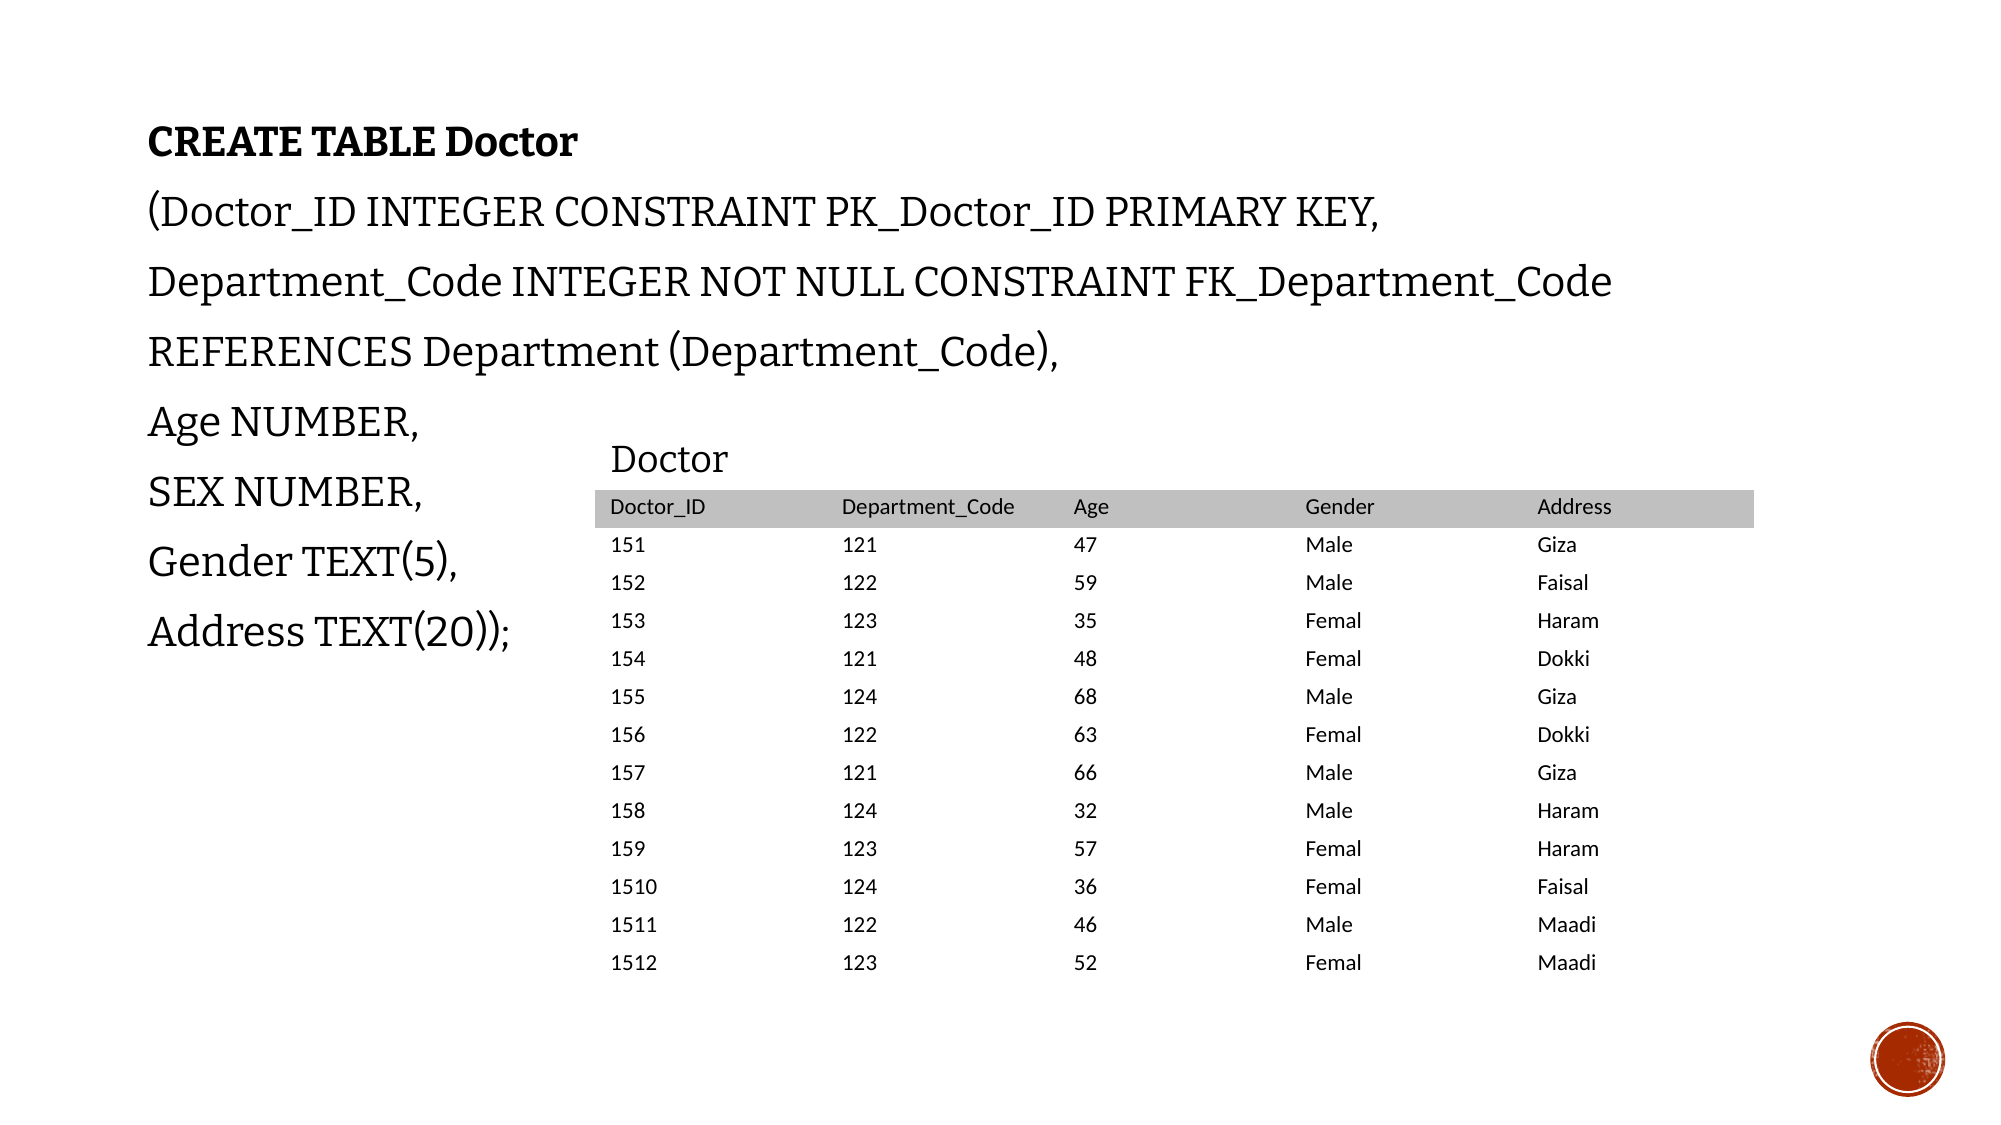

CREATE TABLE Doctor
(Doctor_ID INTEGER CONSTRAINT PK_Doctor_ID PRIMARY KEY,
Department_Code INTEGER NOT NULL CONSTRAINT FK_Department_Code
REFERENCES Department (Department_Code),
Age NUMBER,
SEX NUMBER,
Gender TEXT(5),
Address TEXT(20));

| Doctor |  |  |  |  |
| --- | --- | --- | --- | --- |
| Doctor\_ID | Department\_Code | Age | Gender | Address |
| 151 | 121 | 47 | Male | Giza |
| 152 | 122 | 59 | Male | Faisal |
| 153 | 123 | 35 | Femal | Haram |
| 154 | 121 | 48 | Femal | Dokki |
| 155 | 124 | 68 | Male | Giza |
| 156 | 122 | 63 | Femal | Dokki |
| 157 | 121 | 66 | Male | Giza |
| 158 | 124 | 32 | Male | Haram |
| 159 | 123 | 57 | Femal | Haram |
| 1510 | 124 | 36 | Femal | Faisal |
| 1511 | 122 | 46 | Male | Maadi |
| 1512 | 123 | 52 | Femal | Maadi |